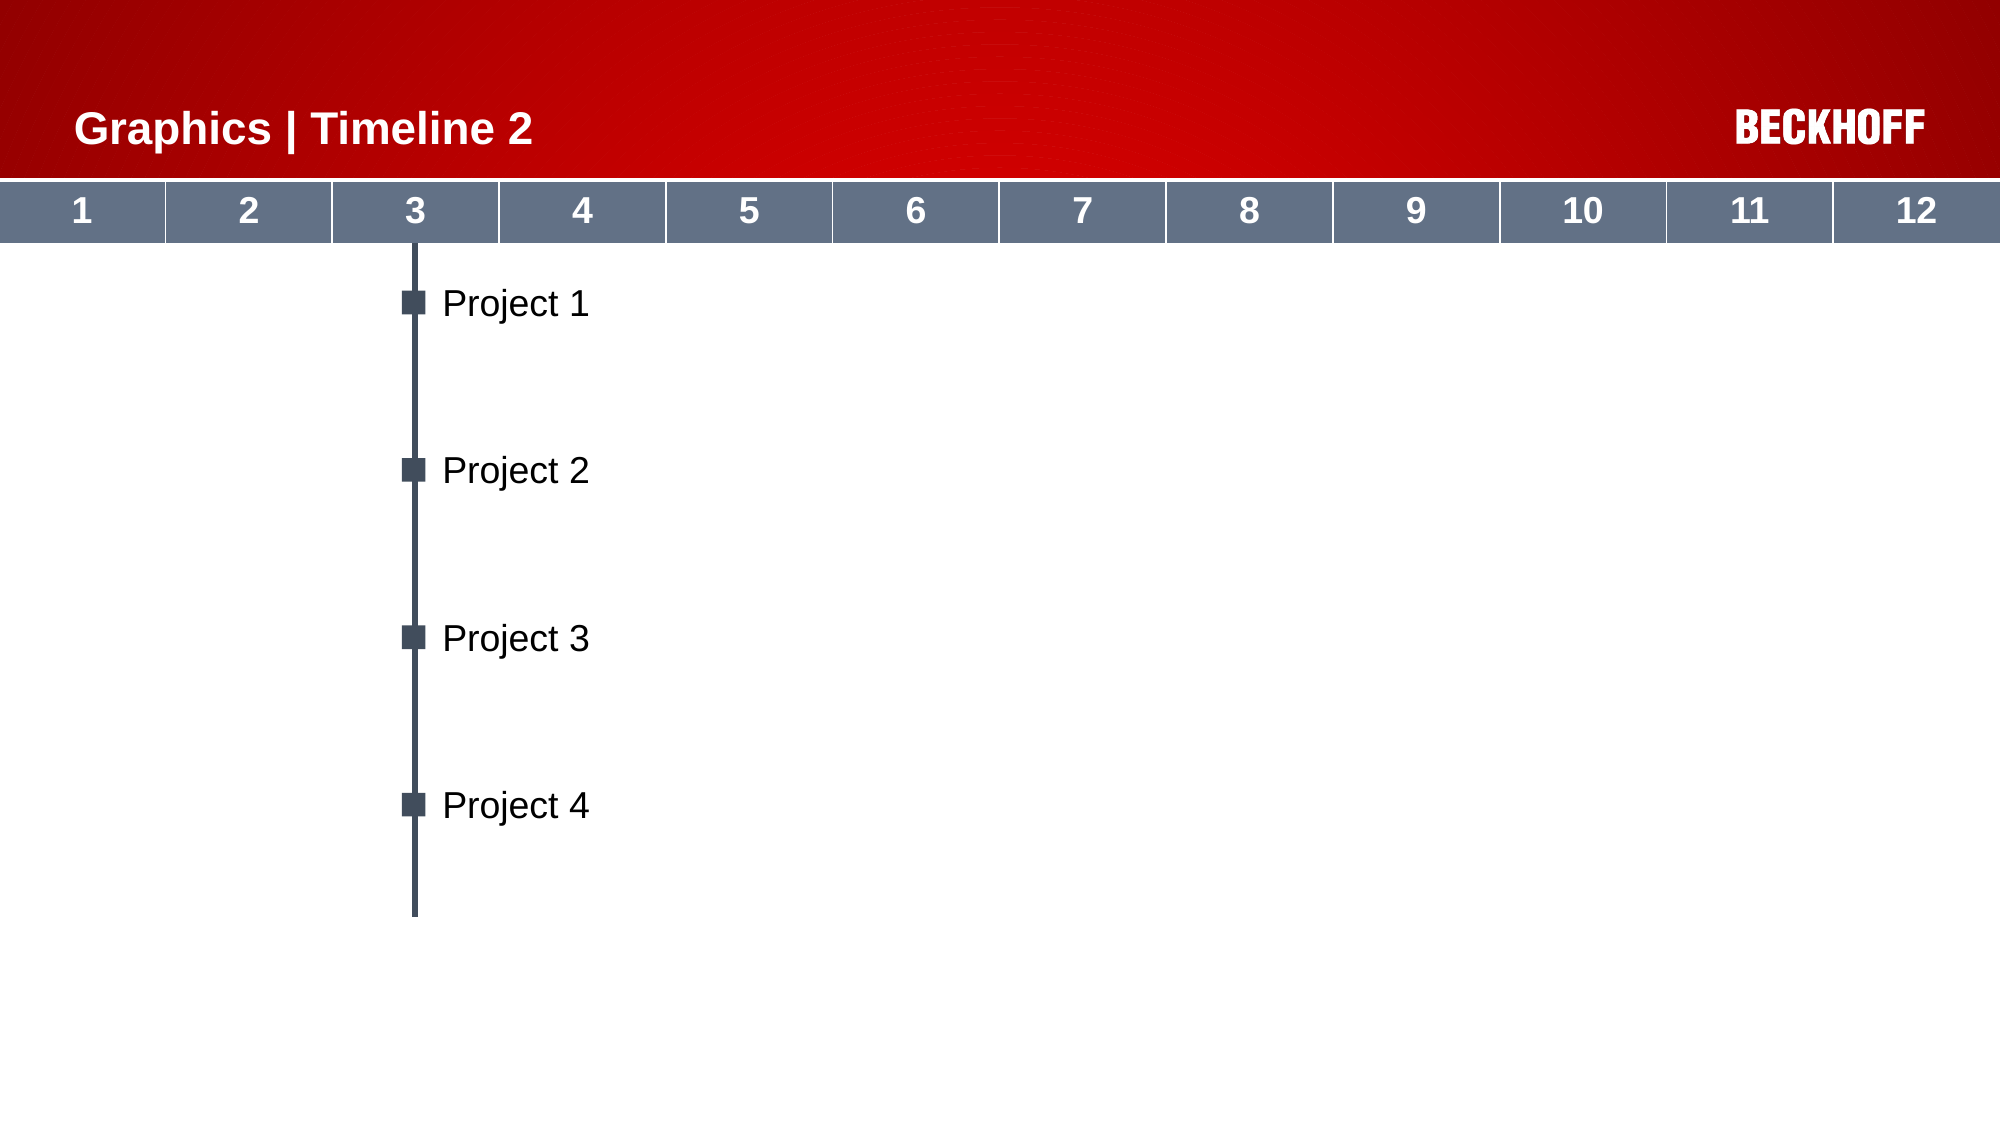

# Graphics | Timeline 2
| 1 | 2 | 3 | 4 | 5 | 6 | 7 | 8 | 9 | 10 | 11 | 12 |
| --- | --- | --- | --- | --- | --- | --- | --- | --- | --- | --- | --- |
Project 1

Project 2

Project 3

Project 4